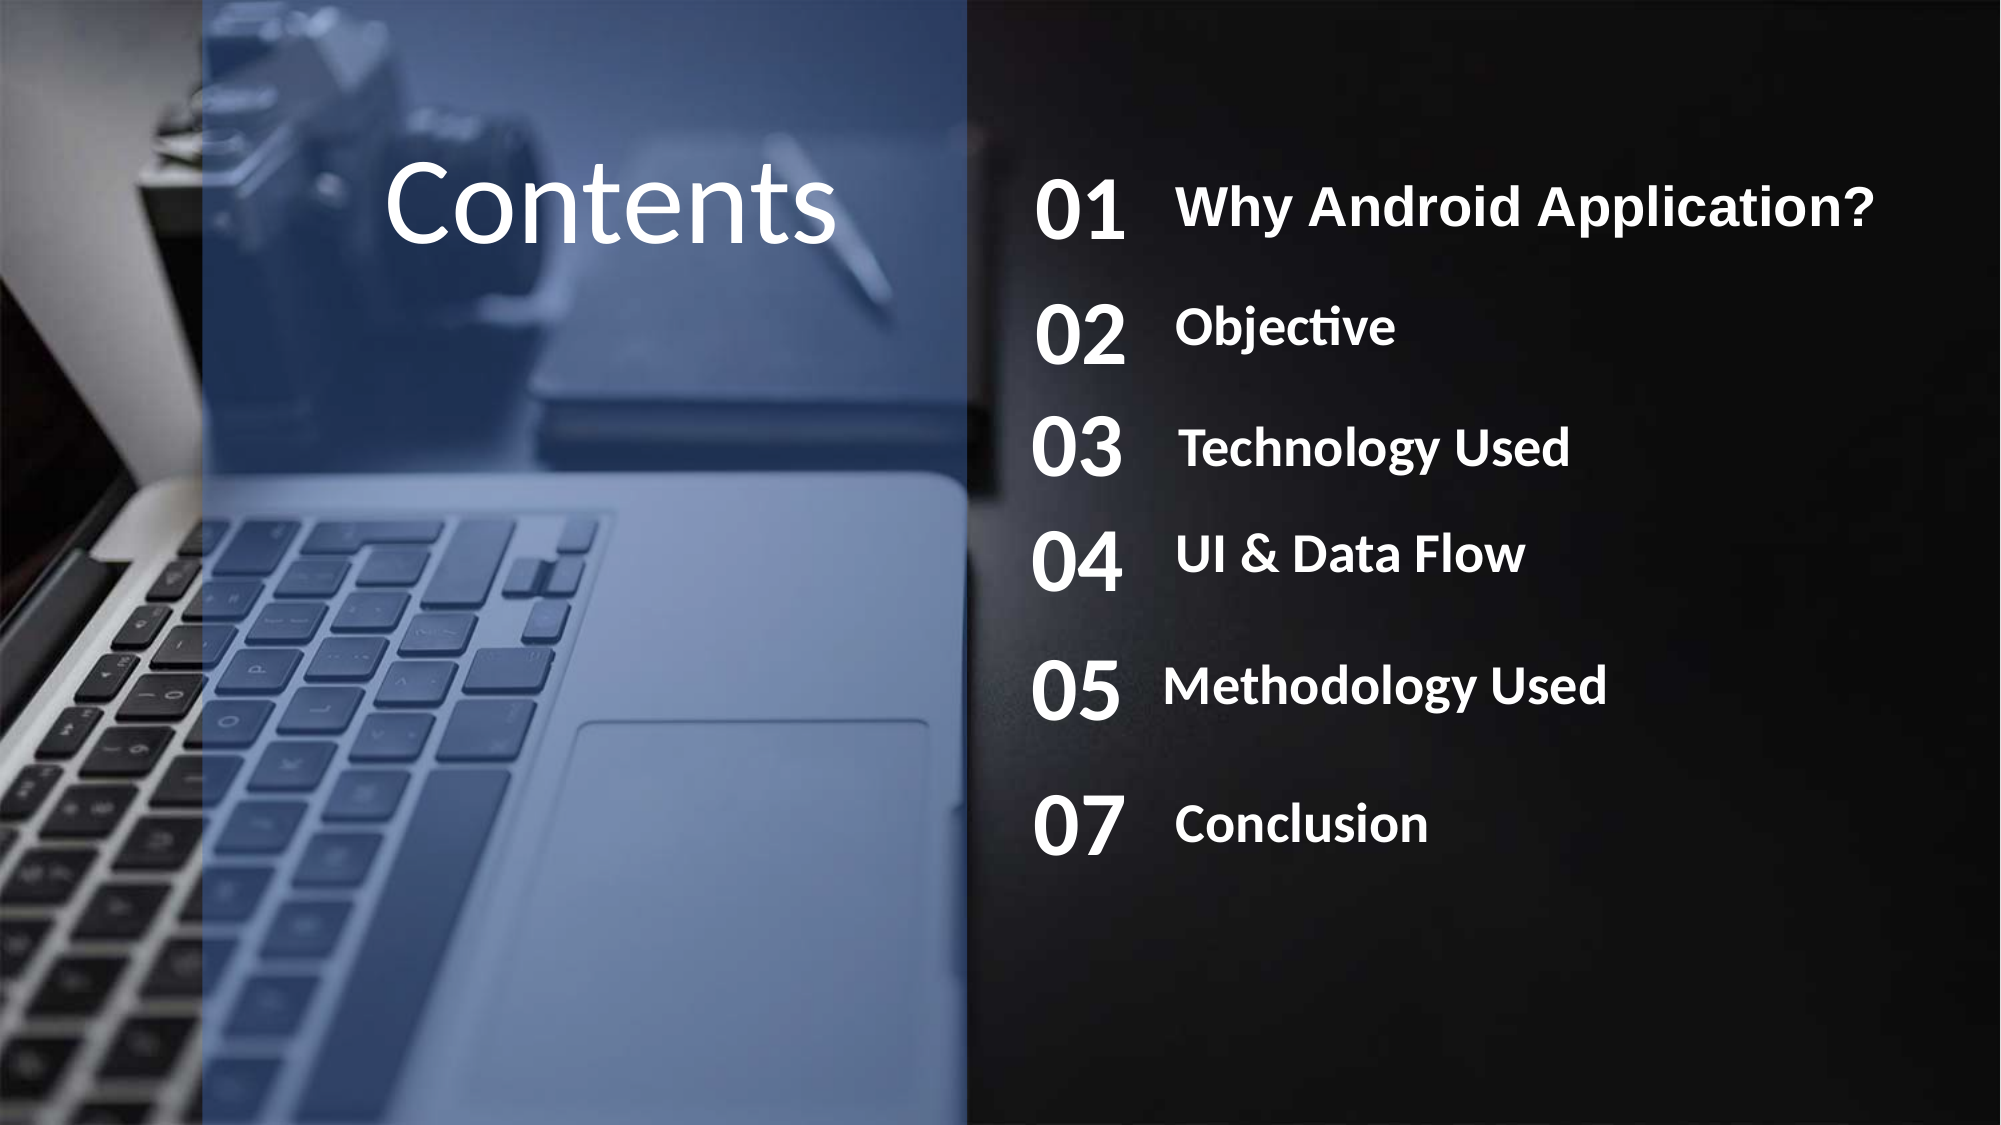

Contents
01
Why Android Application?
02
Objective
03
Technology Used
04
UI & Data Flow
05
Methodology Used
07
Conclusion